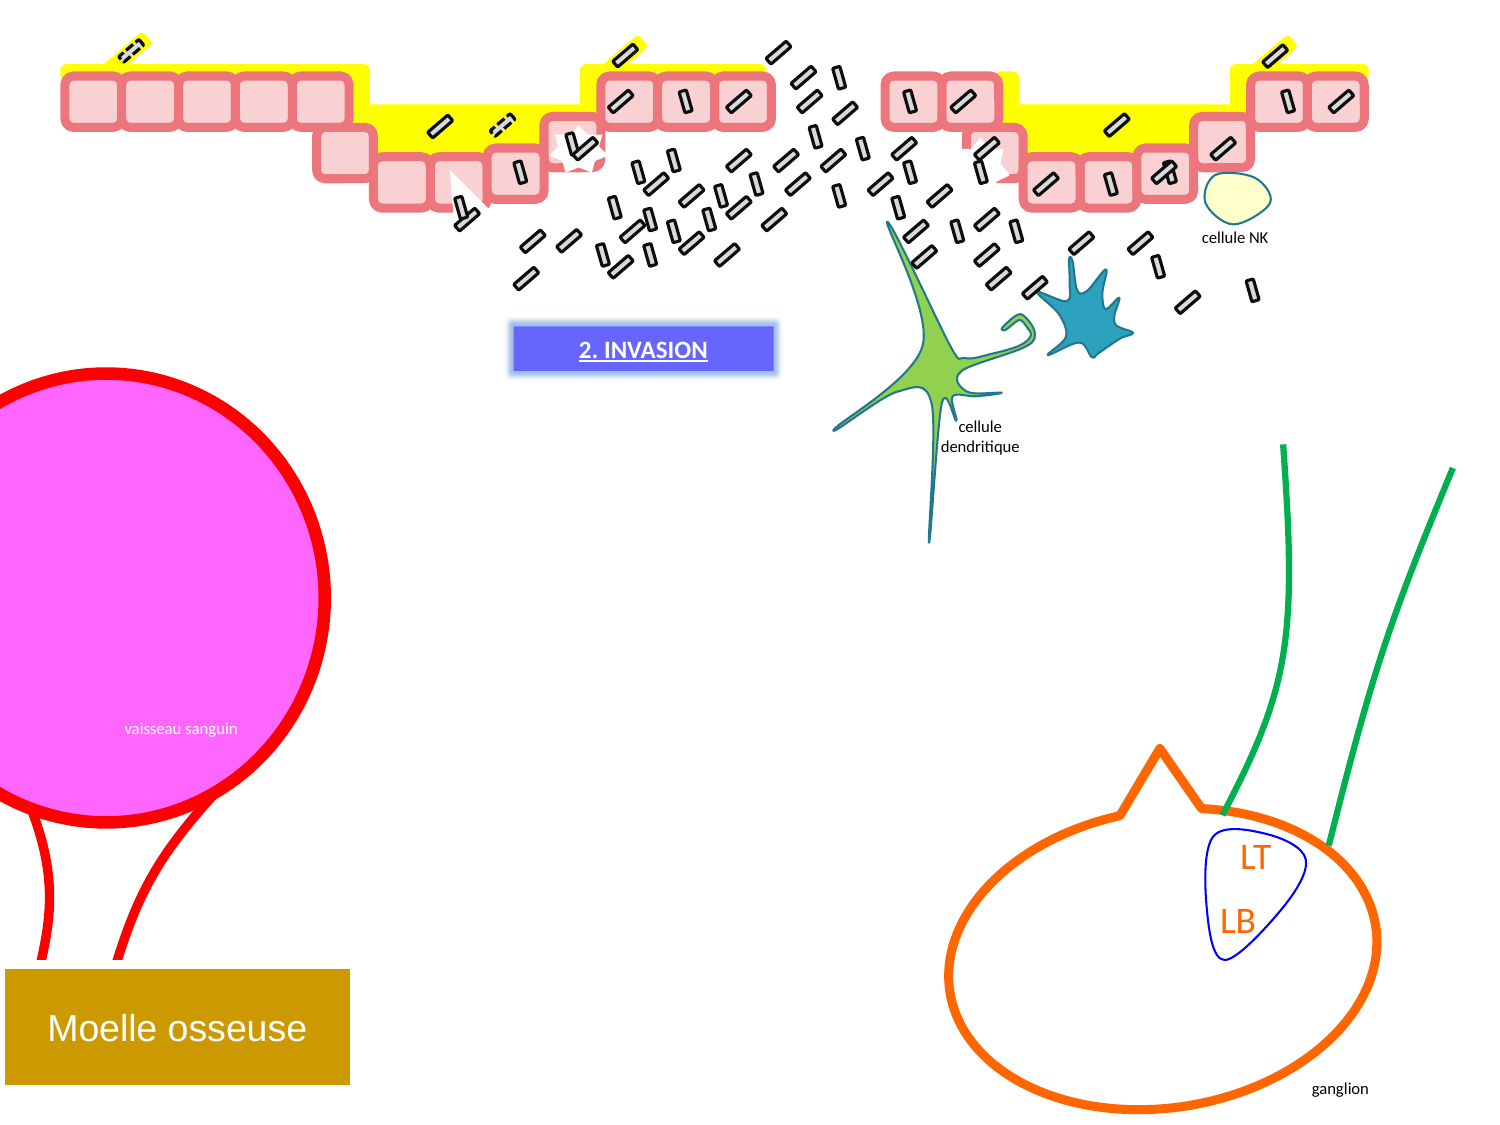

cellule NK

2. INVASION

	vaisseau sanguin
cellule dendritique

Moelle osseuse

LT

LB
ganglion